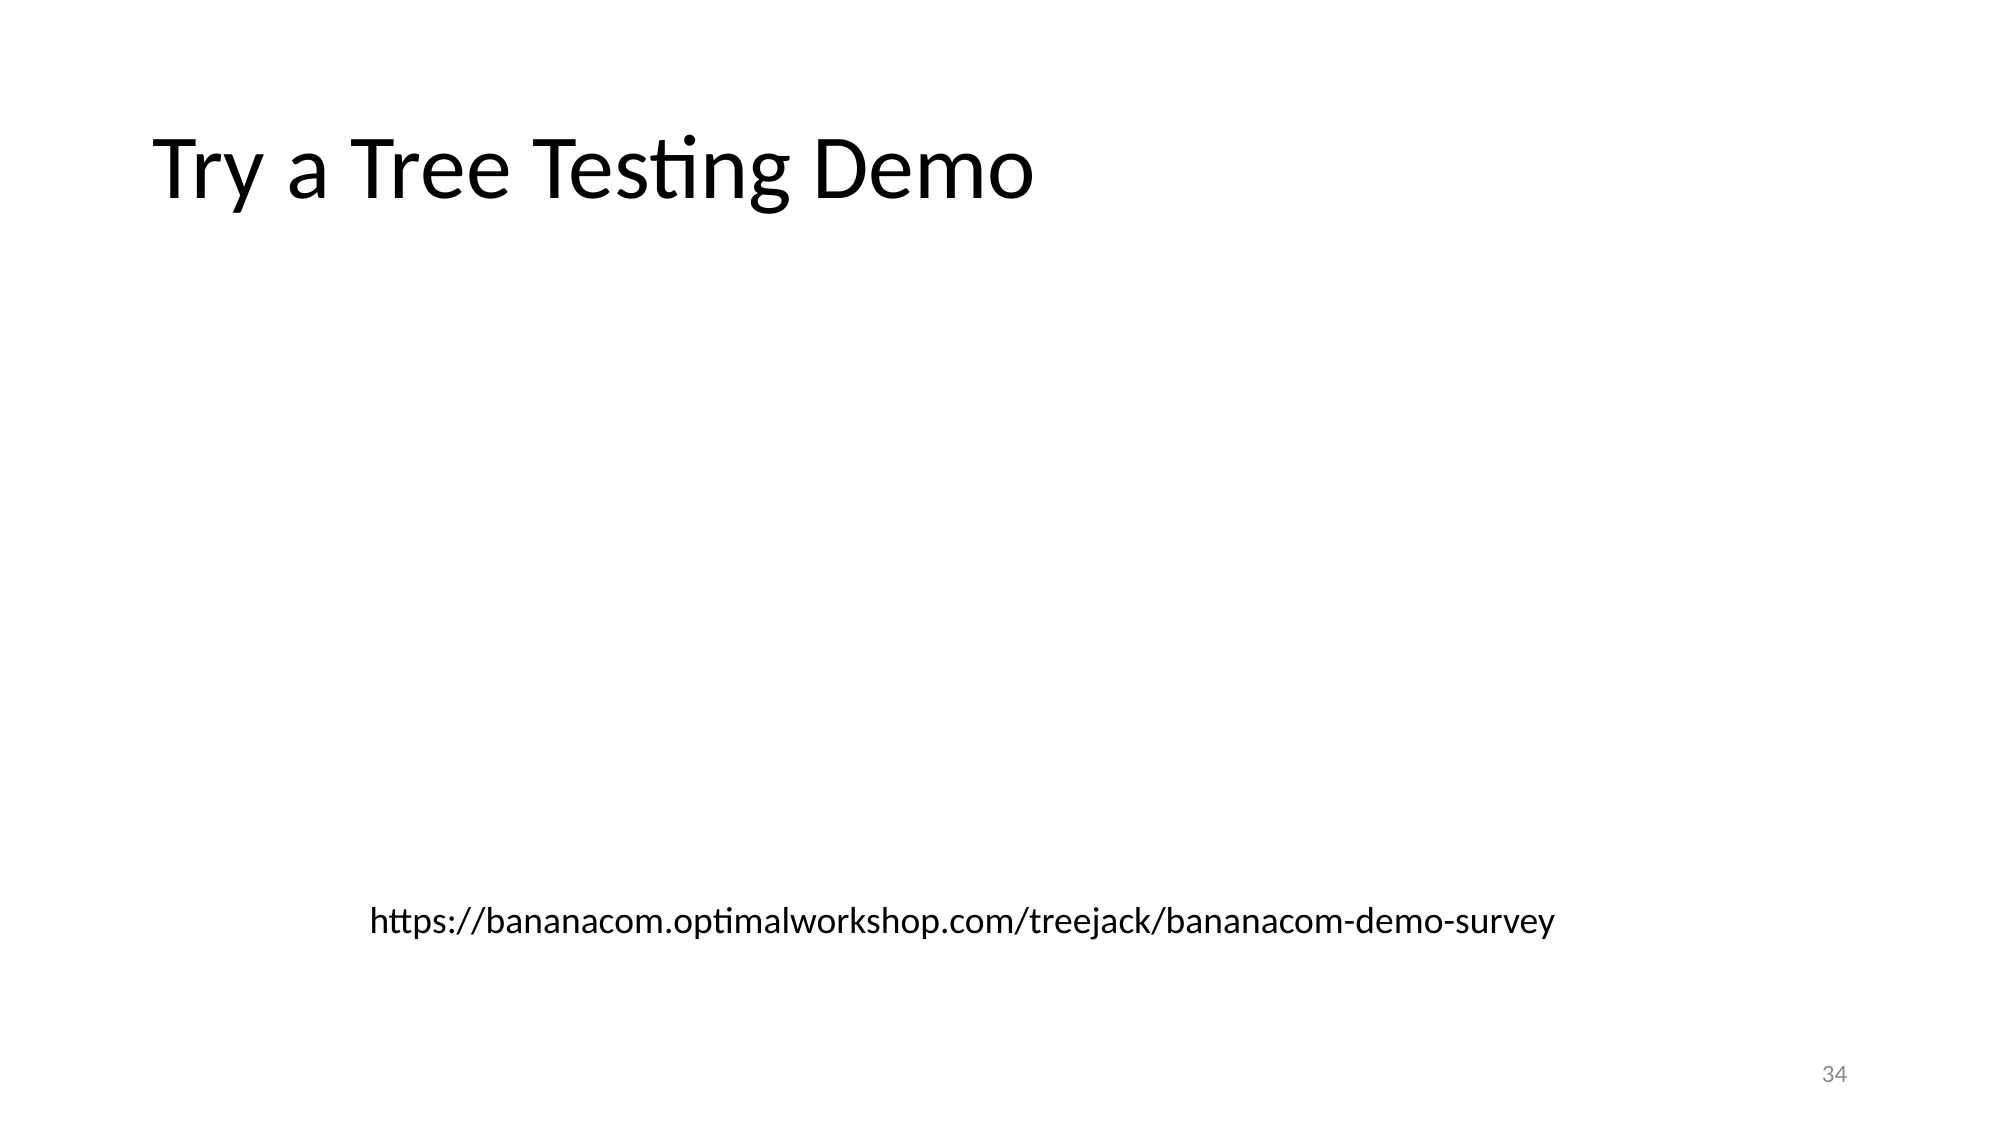

# Try a Tree Testing Demo
https://bananacom.optimalworkshop.com/treejack/bananacom-demo-survey
34